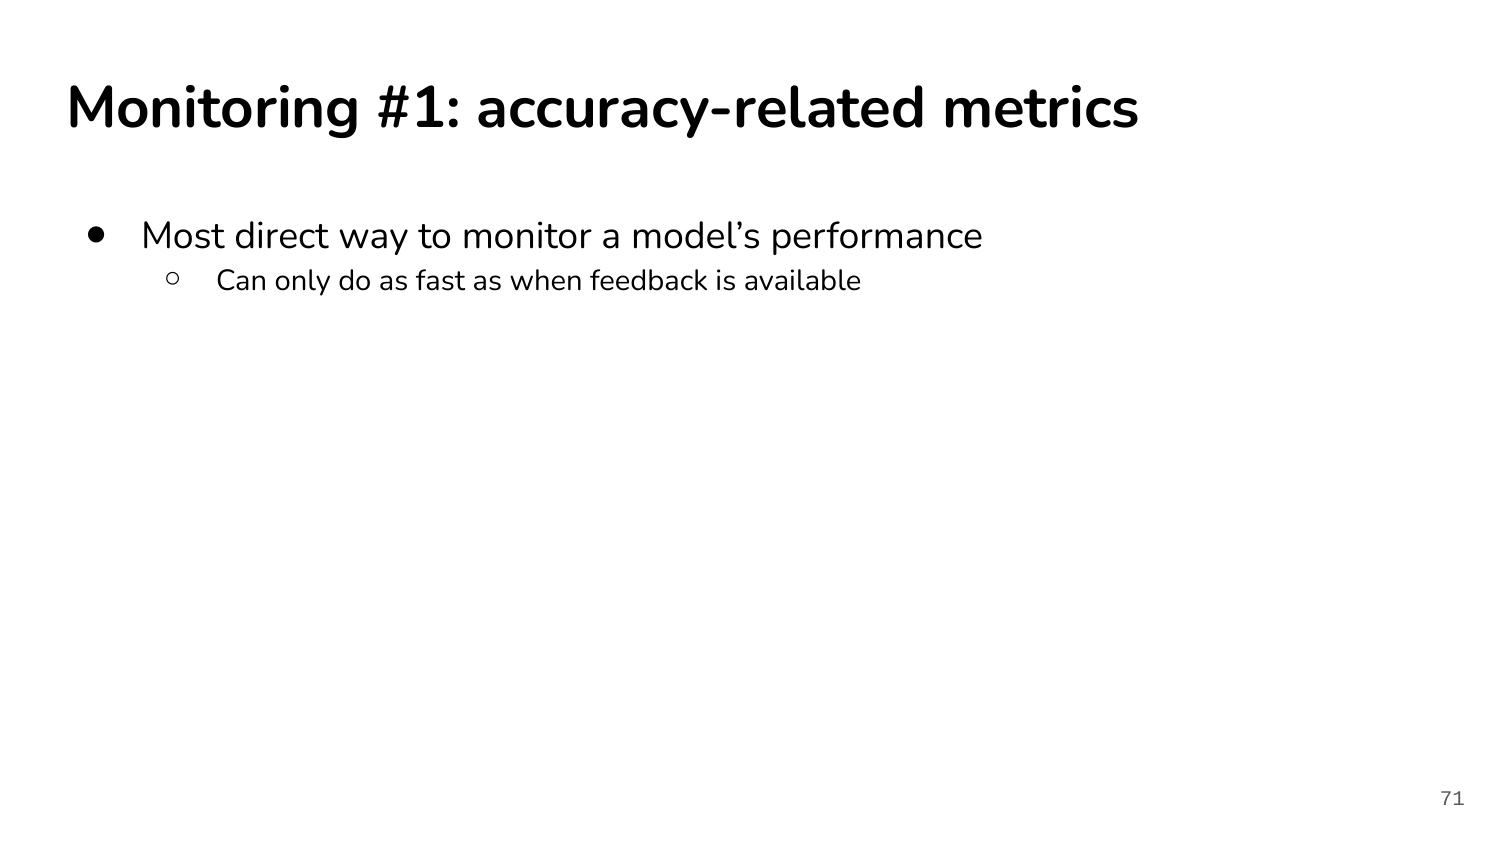

# Monitoring #1: accuracy-related metrics
Most direct way to monitor a model’s performance
Can only do as fast as when feedback is available
71